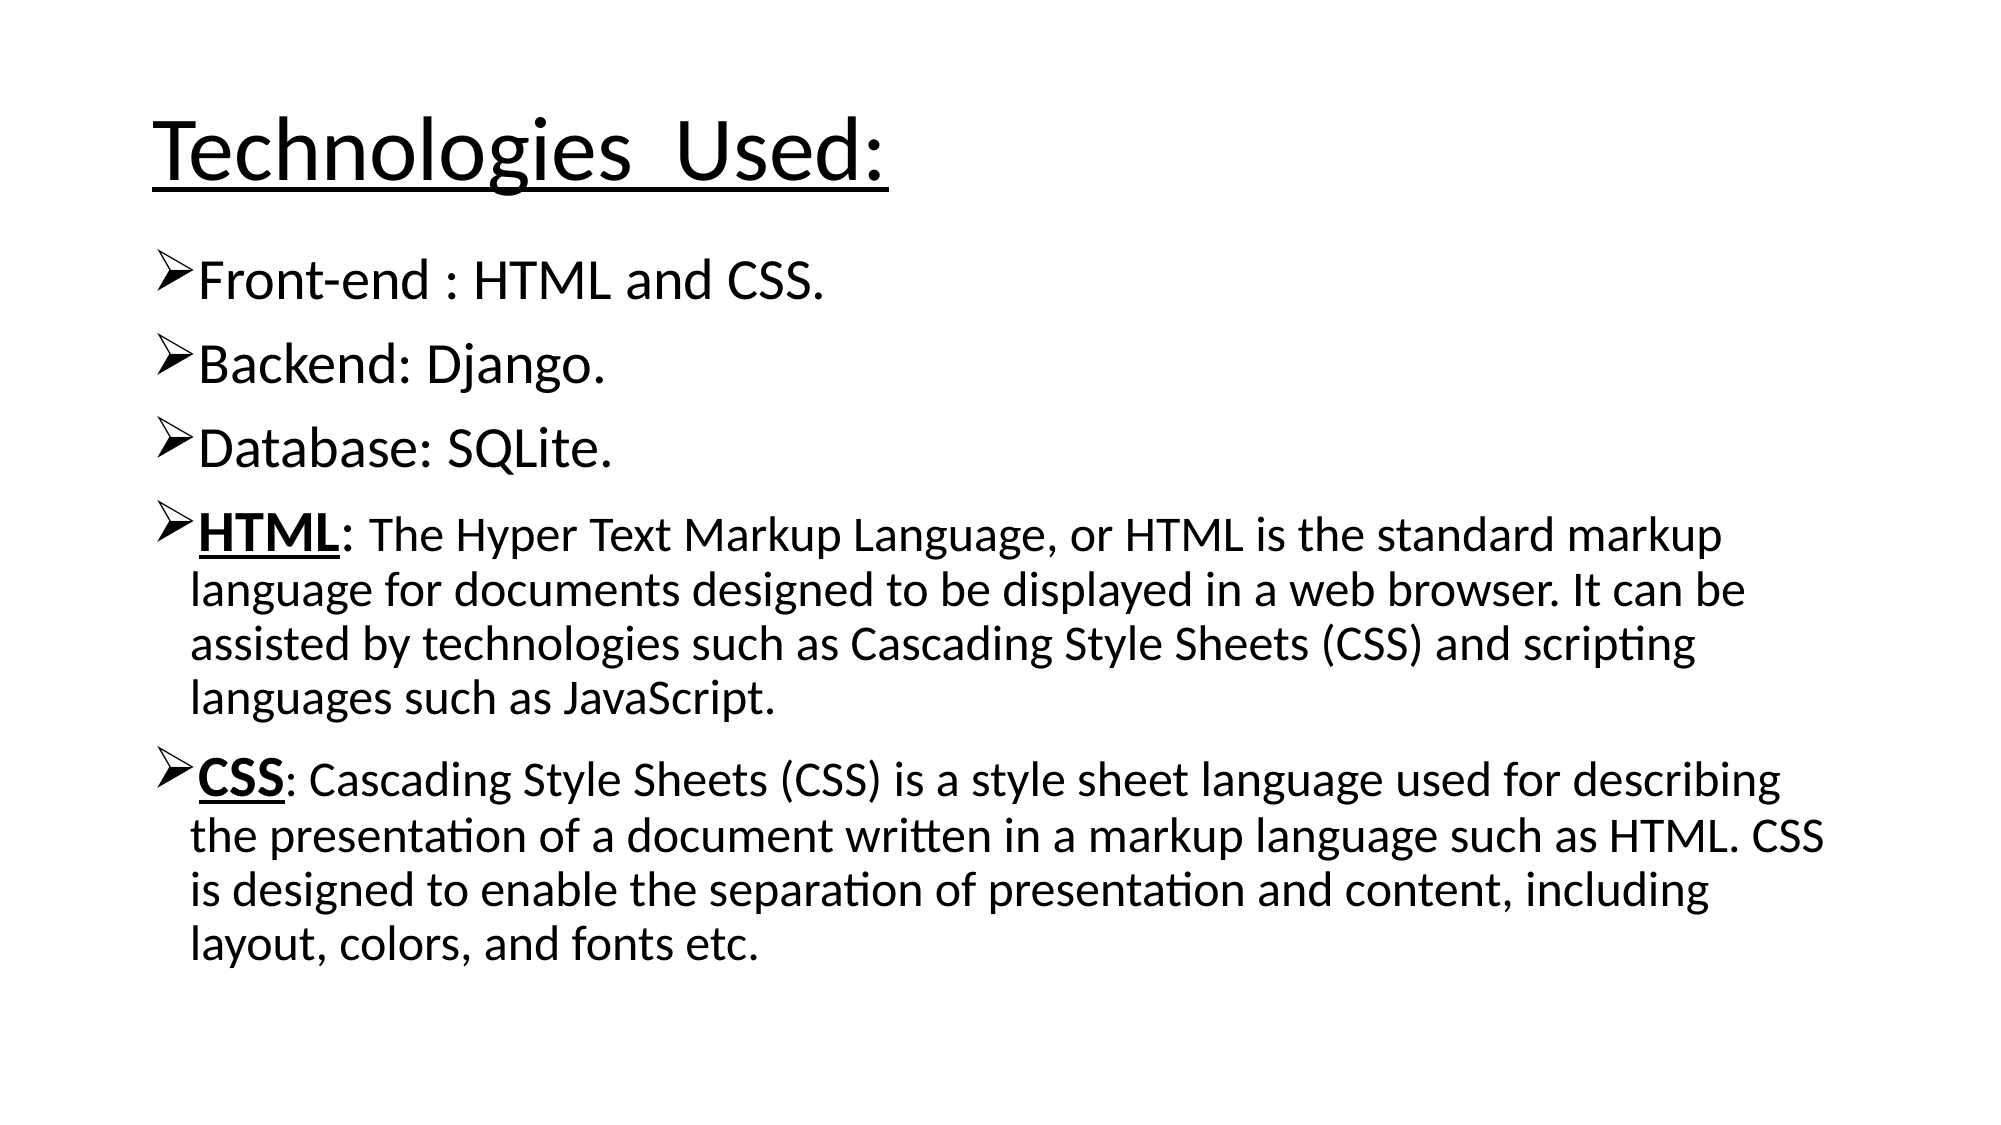

# Technologies  Used:
Front-end : HTML and CSS.
Backend: Django.
Database: SQLite.
HTML: The Hyper Text Markup Language, or HTML is the standard markup language for documents designed to be displayed in a web browser. It can be assisted by technologies such as Cascading Style Sheets (CSS) and scripting languages such as JavaScript.
CSS: Cascading Style Sheets (CSS) is a style sheet language used for describing the presentation of a document written in a markup language such as HTML. CSS is designed to enable the separation of presentation and content, including layout, colors, and fonts etc.